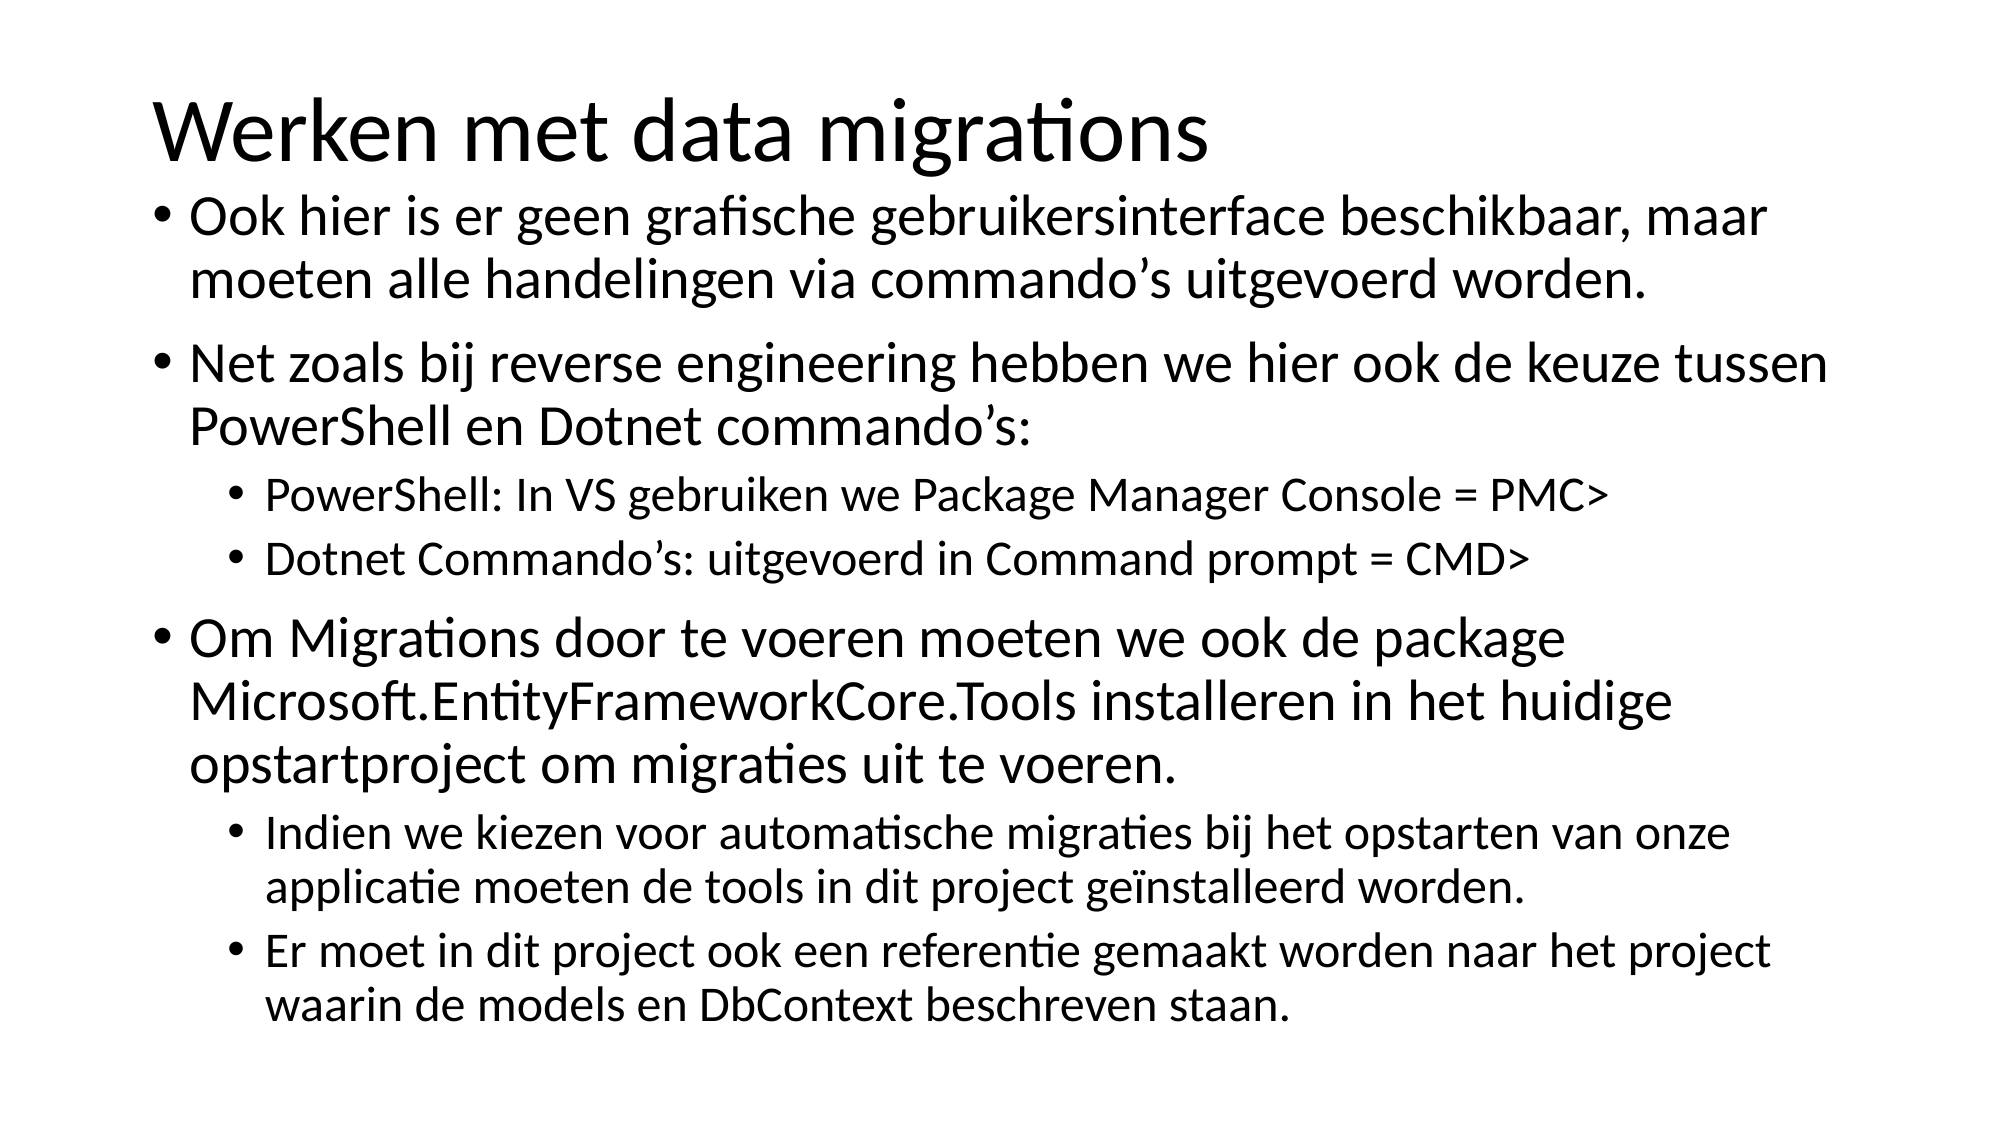

# Werken met data migrations
Ook hier is er geen grafische gebruikersinterface beschikbaar, maar moeten alle handelingen via commando’s uitgevoerd worden.
Net zoals bij reverse engineering hebben we hier ook de keuze tussen PowerShell en Dotnet commando’s:
PowerShell: In VS gebruiken we Package Manager Console = PMC>
Dotnet Commando’s: uitgevoerd in Command prompt = CMD>
Om Migrations door te voeren moeten we ook de package Microsoft.EntityFrameworkCore.Tools installeren in het huidige opstartproject om migraties uit te voeren.
Indien we kiezen voor automatische migraties bij het opstarten van onze applicatie moeten de tools in dit project geïnstalleerd worden.
Er moet in dit project ook een referentie gemaakt worden naar het project waarin de models en DbContext beschreven staan.